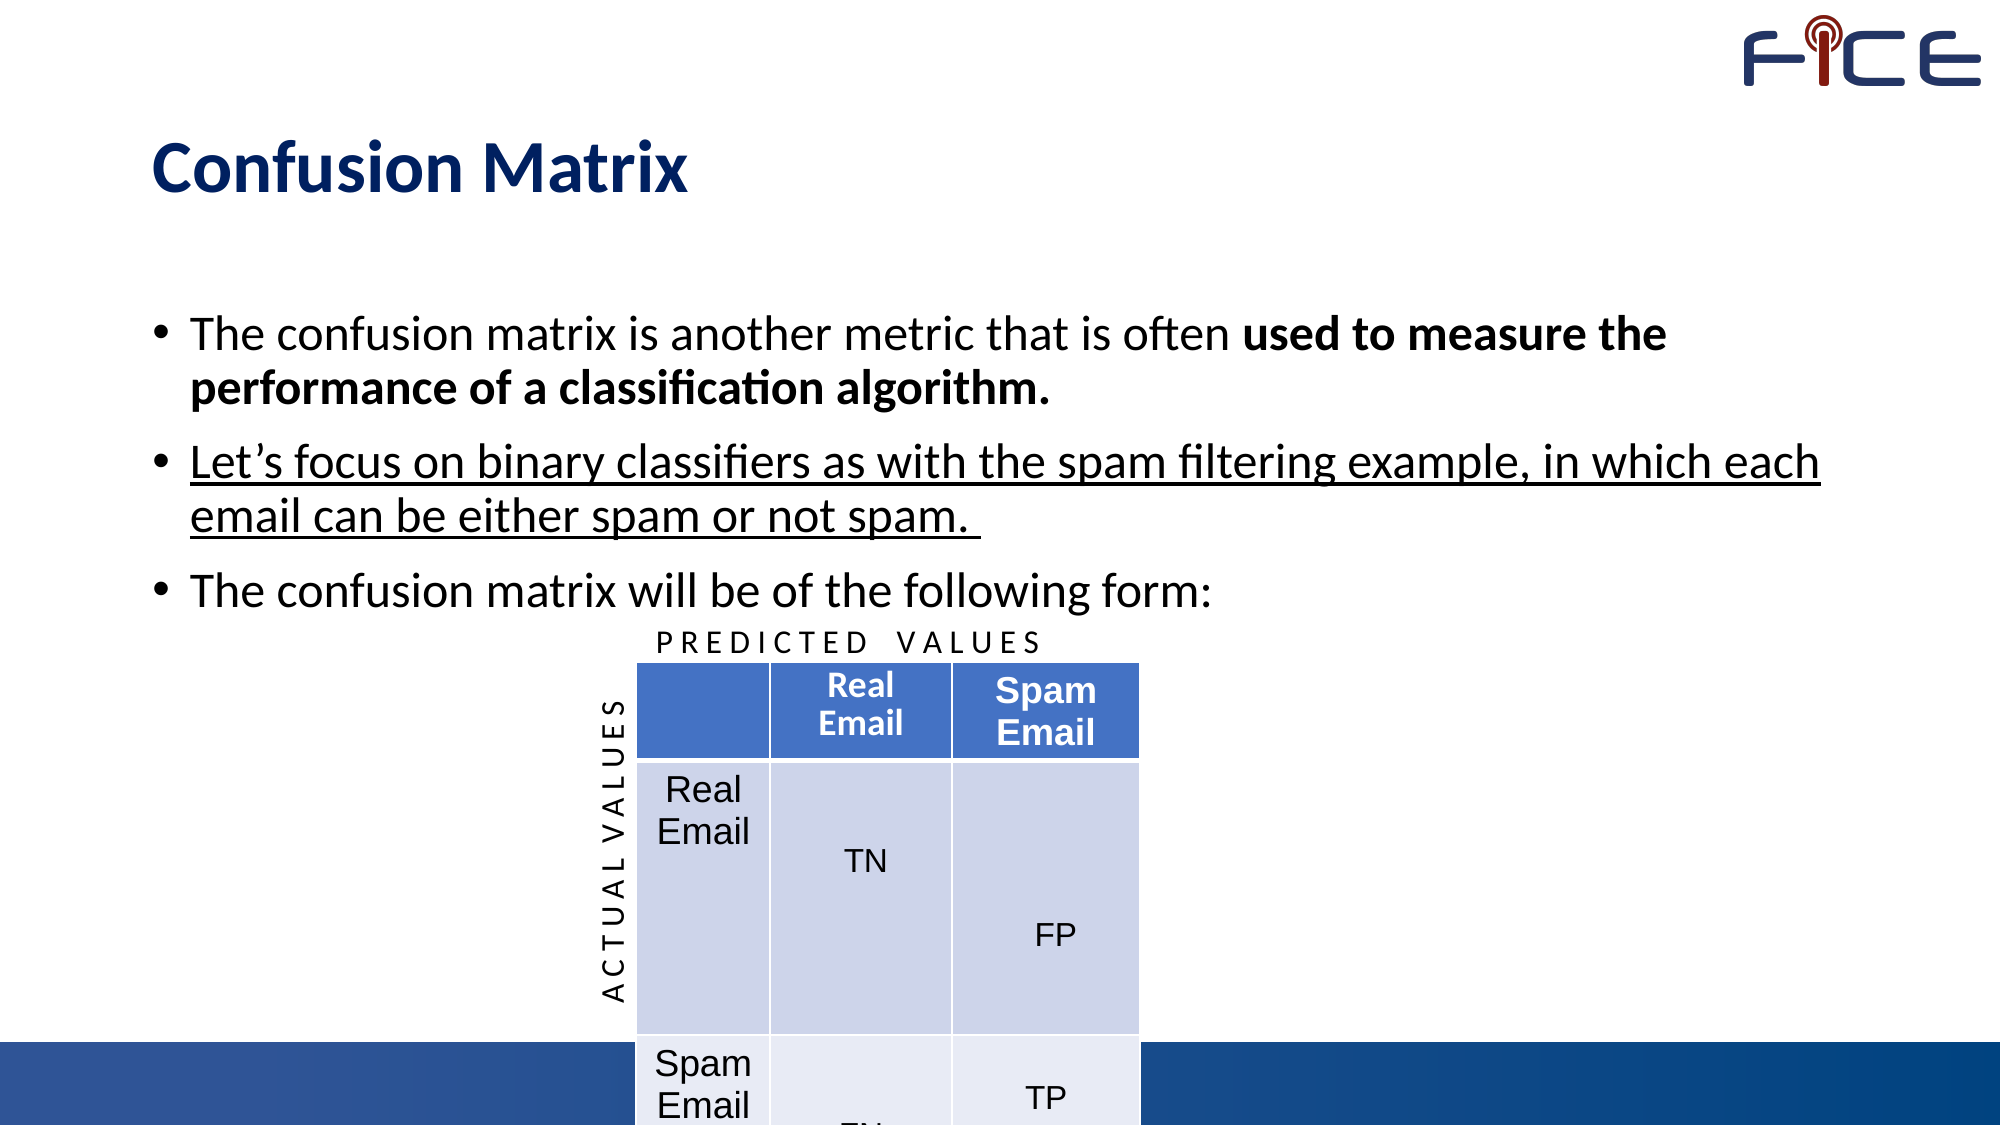

# Confusion Matrix
The confusion matrix is another metric that is often used to measure the performance of a classification algorithm.
Let’s focus on binary classifiers as with the spam filtering example, in which each email can be either spam or not spam.
The confusion matrix will be of the following form:

    P R E D I C T E D    V A L U E S
|  | Real Email | Spam Email |
| --- | --- | --- |
| Real Email | TN | FP |
| Spam Email | FN | TP |
A C T U A L  V A L U E S